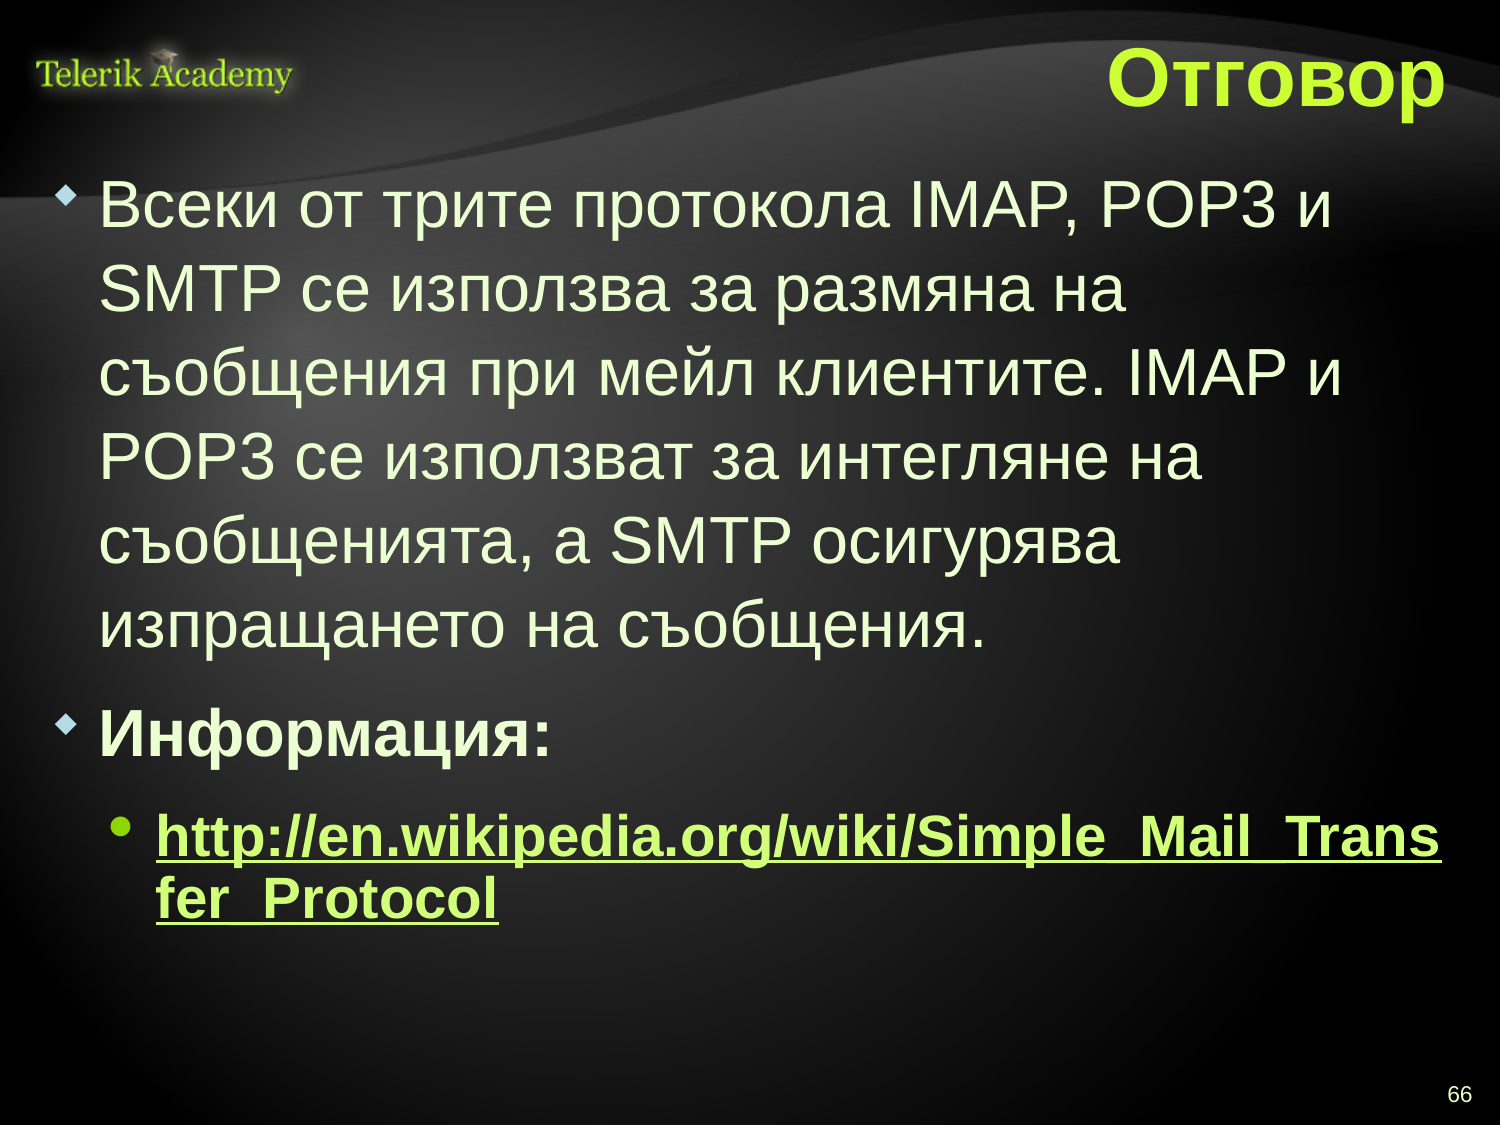

# Отговор
Всеки от трите протокола IMAP, POP3 и SMTP се използва за размяна на съобщения при мейл клиентите. IMAP и POP3 се използват за интегляне на съобщенията, а SMTP осигурява изпращането на съобщения.
Информация:
http://en.wikipedia.org/wiki/Simple_Mail_Transfer_Protocol
66